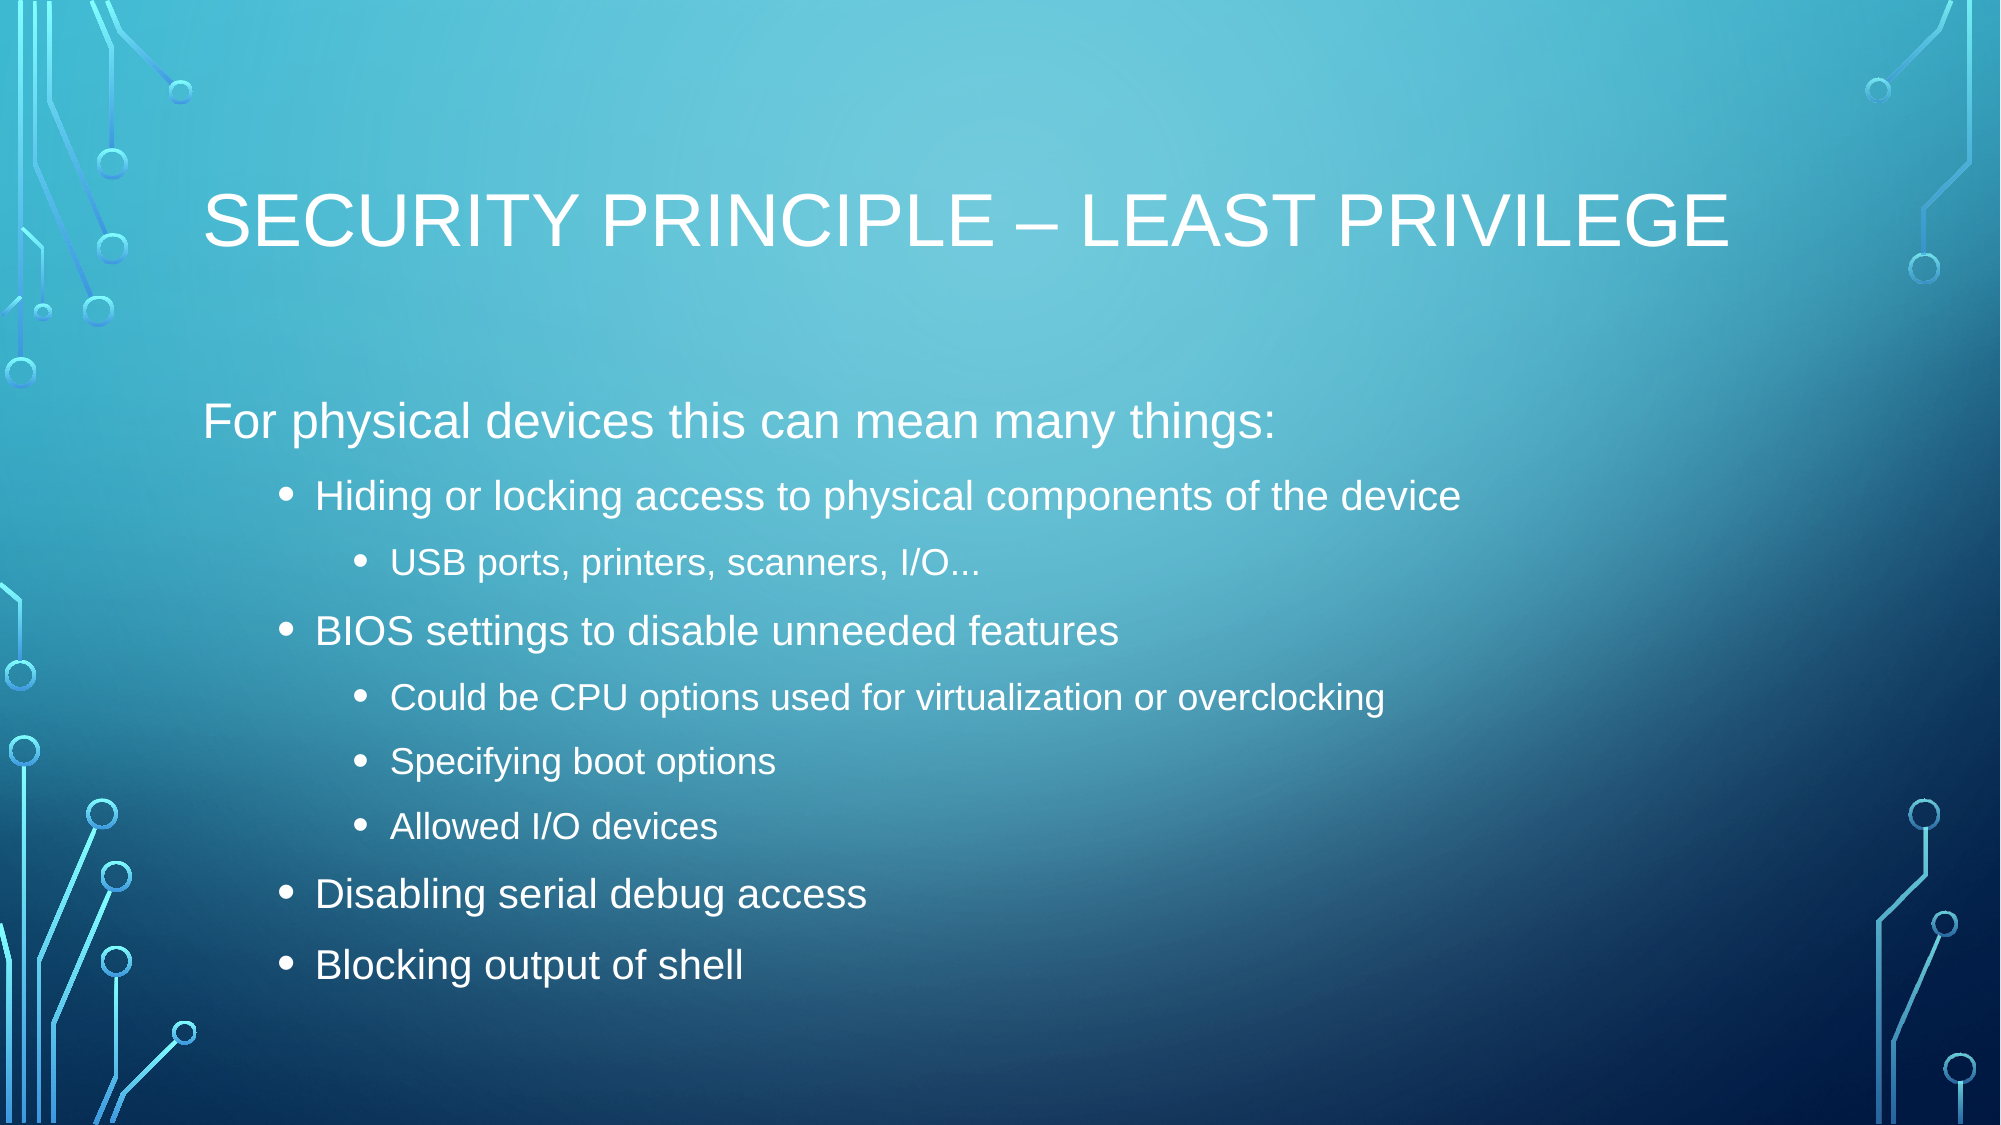

# Security Principle – Least Privilege
For physical devices this can mean many things:
Hiding or locking access to physical components of the device
USB ports, printers, scanners, I/O...
BIOS settings to disable unneeded features
Could be CPU options used for virtualization or overclocking
Specifying boot options
Allowed I/O devices
Disabling serial debug access
Blocking output of shell